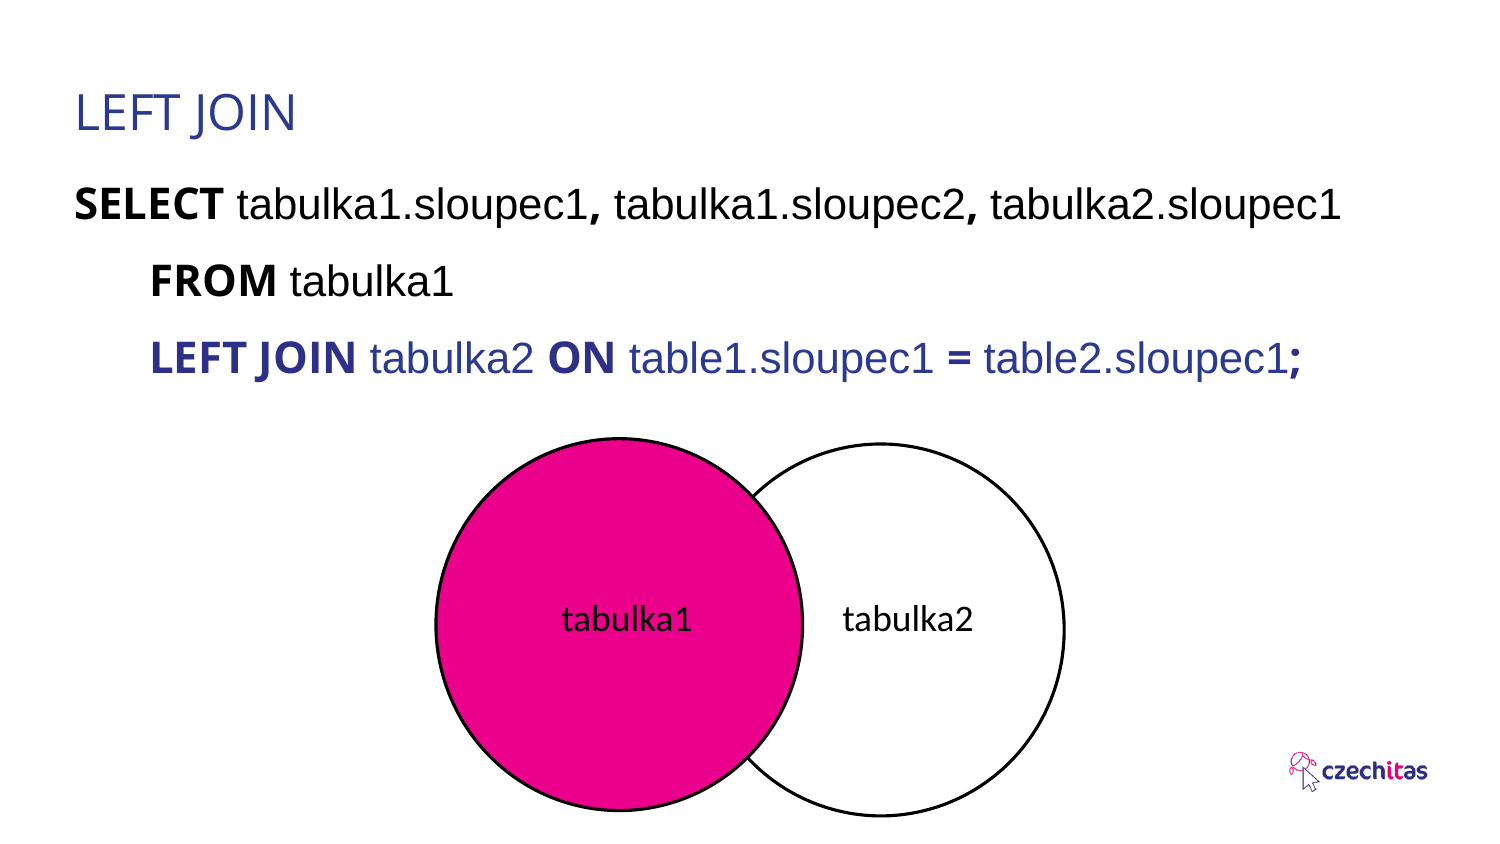

# LEFT JOIN
SELECT tabulka1.sloupec1, tabulka1.sloupec2, tabulka2.sloupec1
FROM tabulka1
LEFT JOIN tabulka2 ON table1.sloupec1 = table2.sloupec1;

tabulka1
tabulka2